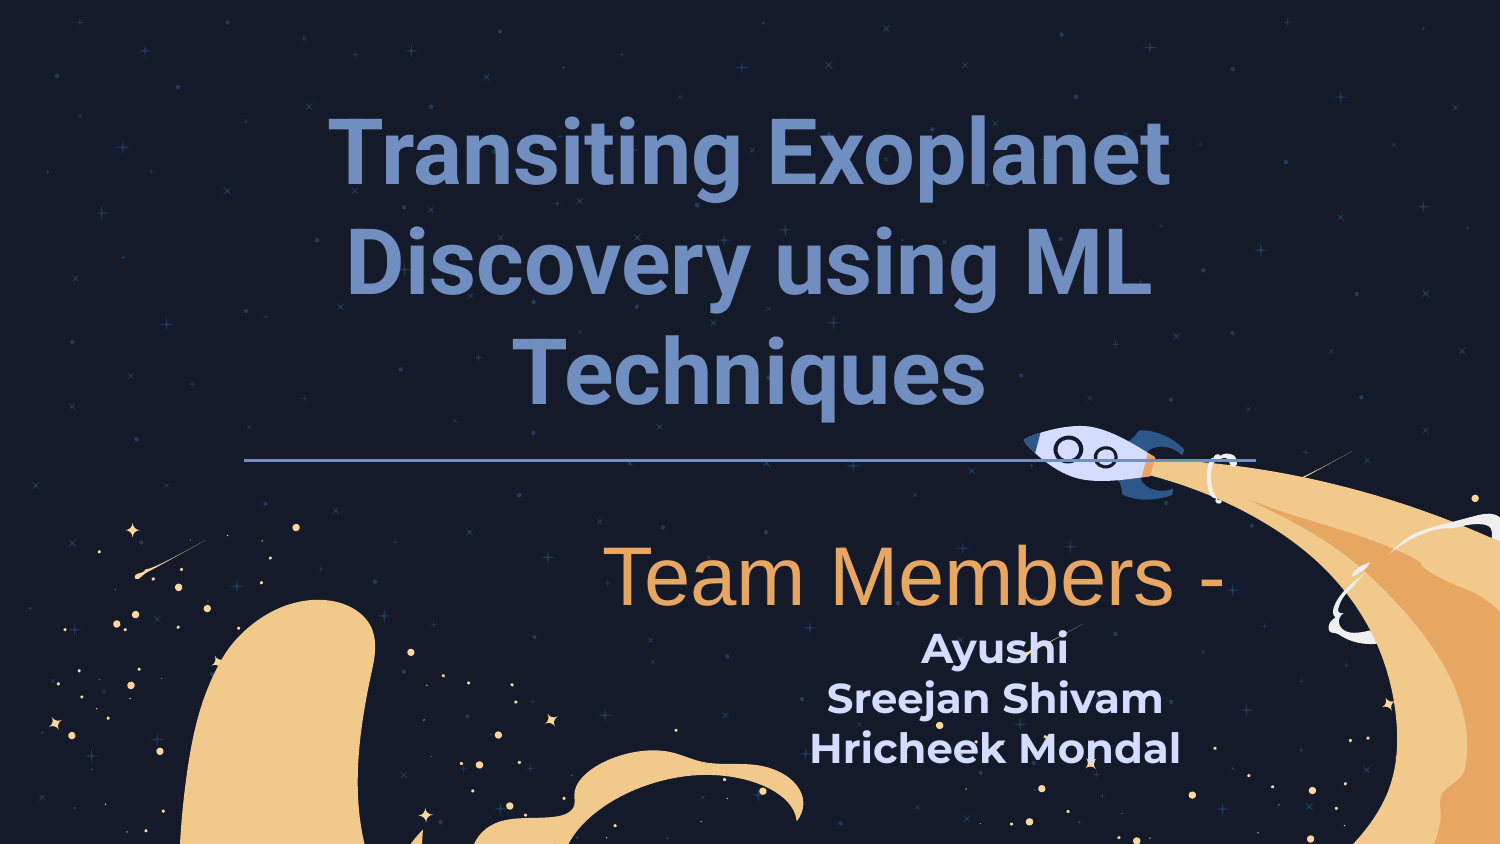

# Transiting Exoplanet Discovery using ML Techniques

Team Members -
Ayushi
Sreejan Shivam
Hricheek Mondal